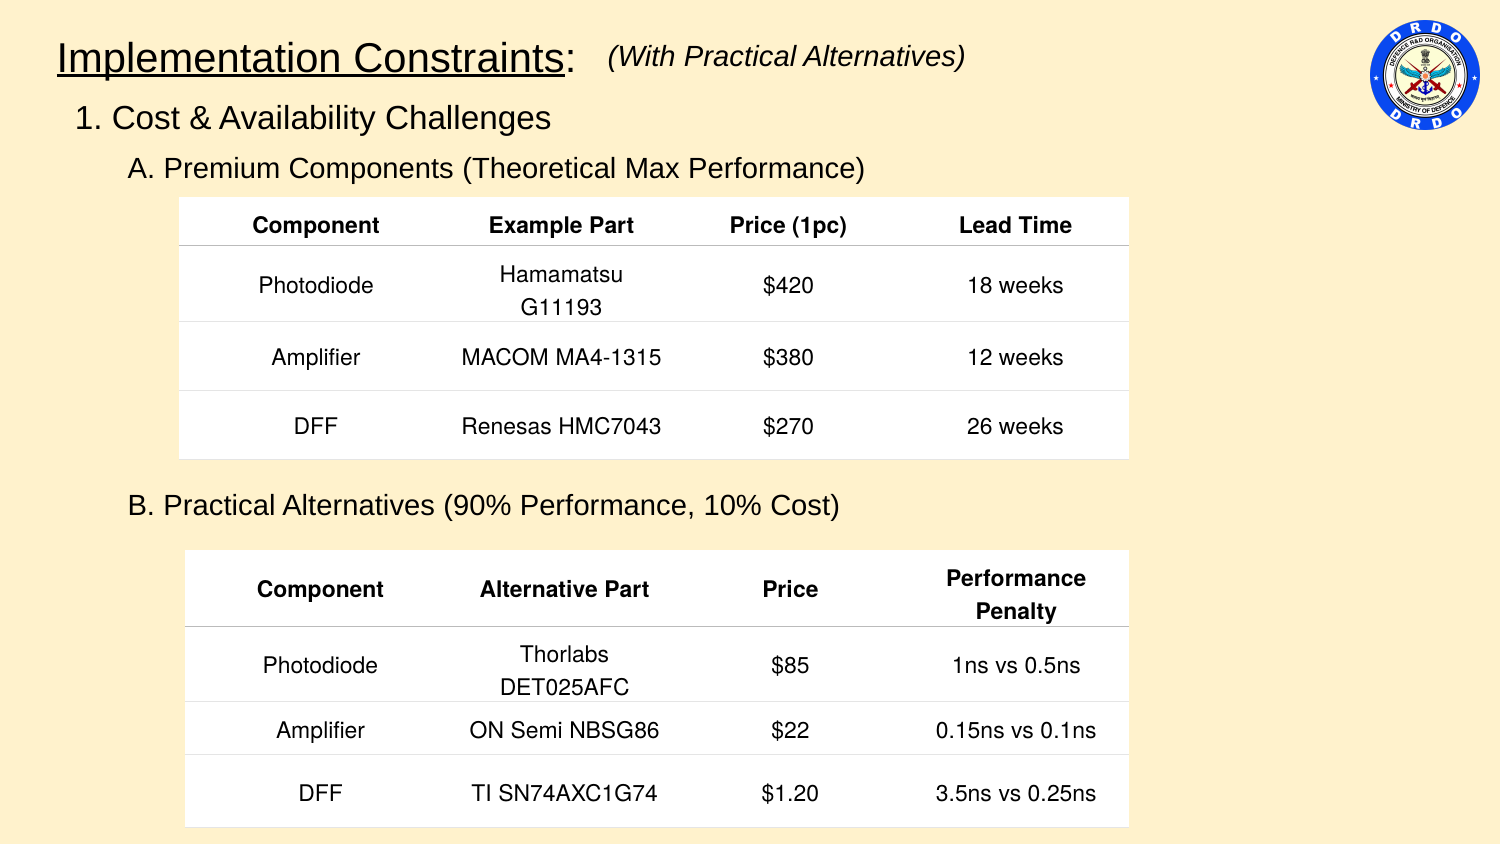

Implementation Constraints:
(With Practical Alternatives)
1. Cost & Availability Challenges
A. Premium Components (Theoretical Max Performance)
| Component | Example Part | Price (1pc) | Lead Time |
| --- | --- | --- | --- |
| Photodiode | Hamamatsu G11193 | $420 | 18 weeks |
| Amplifier | MACOM MA4-1315 | $380 | 12 weeks |
| DFF | Renesas HMC7043 | $270 | 26 weeks |
B. Practical Alternatives (90% Performance, 10% Cost)
| Component | Alternative Part | Price | Performance Penalty |
| --- | --- | --- | --- |
| Photodiode | Thorlabs DET025AFC | $85 | 1ns vs 0.5ns |
| Amplifier | ON Semi NBSG86 | $22 | 0.15ns vs 0.1ns |
| DFF | TI SN74AXC1G74 | $1.20 | 3.5ns vs 0.25ns |